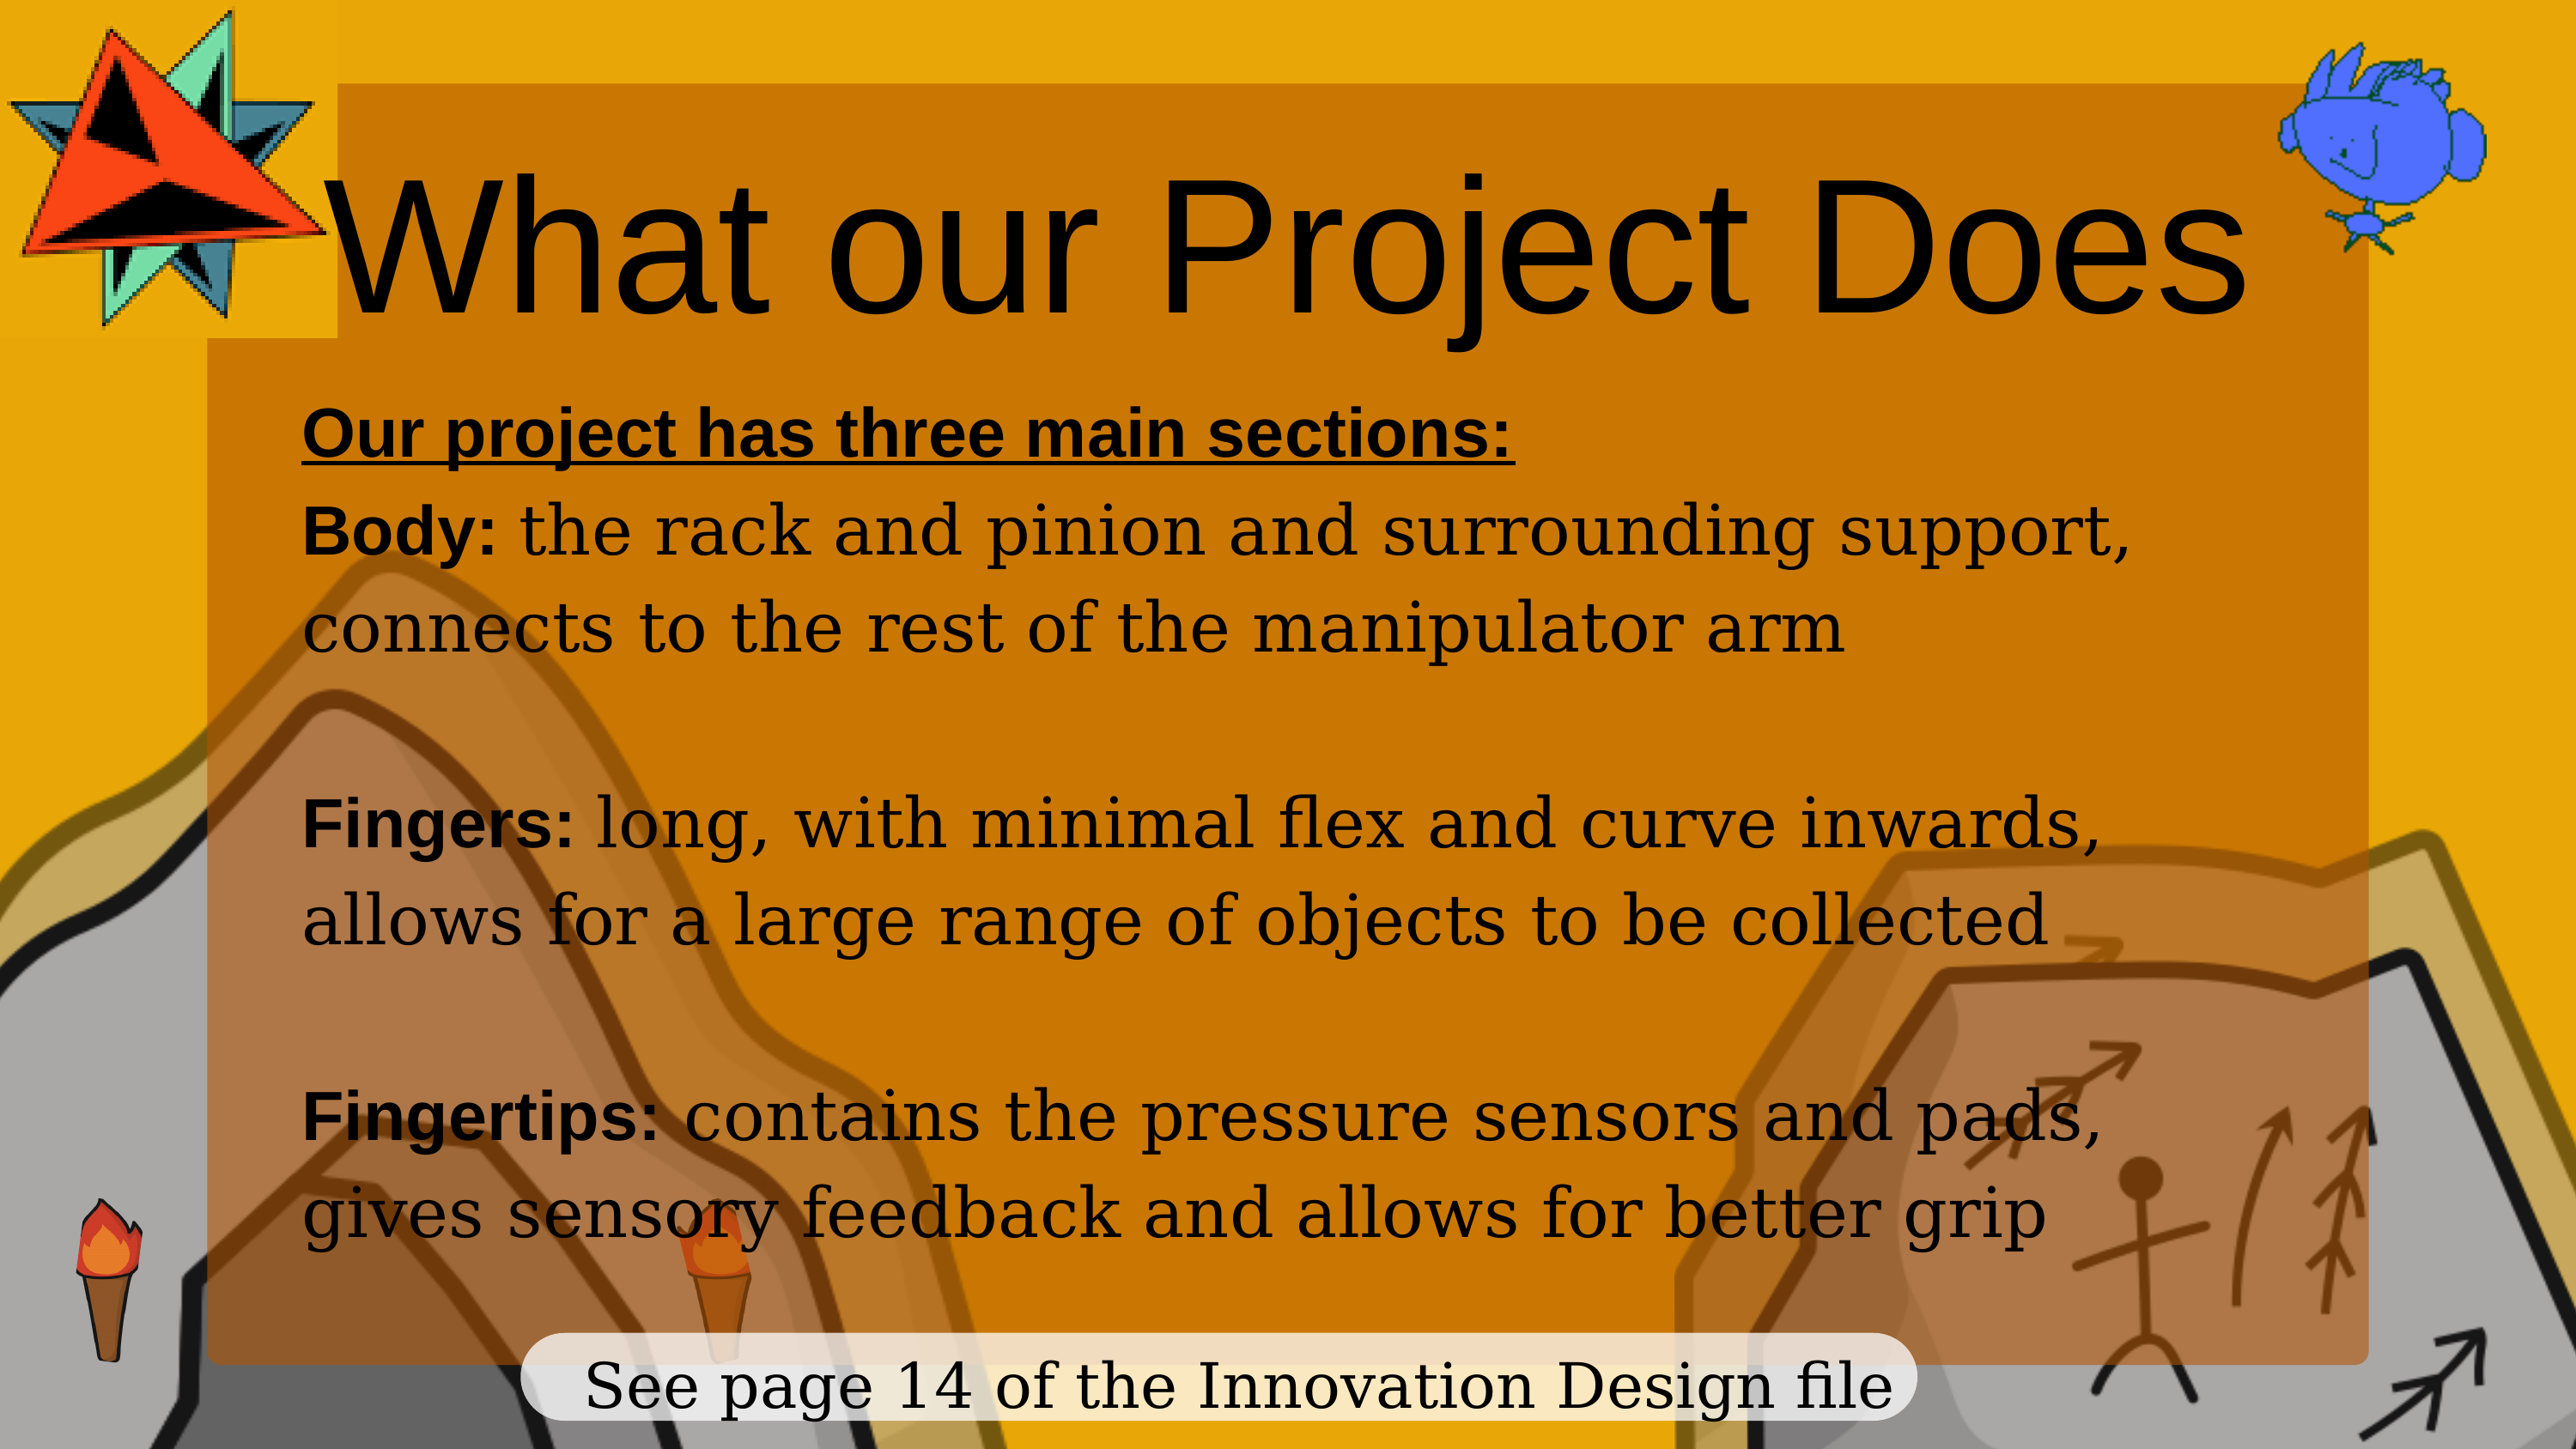

What our Project Does

Our project has three main sections:
Body: the rack and pinion and surrounding support, connects to the rest of the manipulator arm

Fingers: long, with minimal flex and curve inwards, allows for a large range of objects to be collected

Fingertips: contains the pressure sensors and pads, gives sensory feedback and allows for better grip

See page 14 of the Innovation Design file